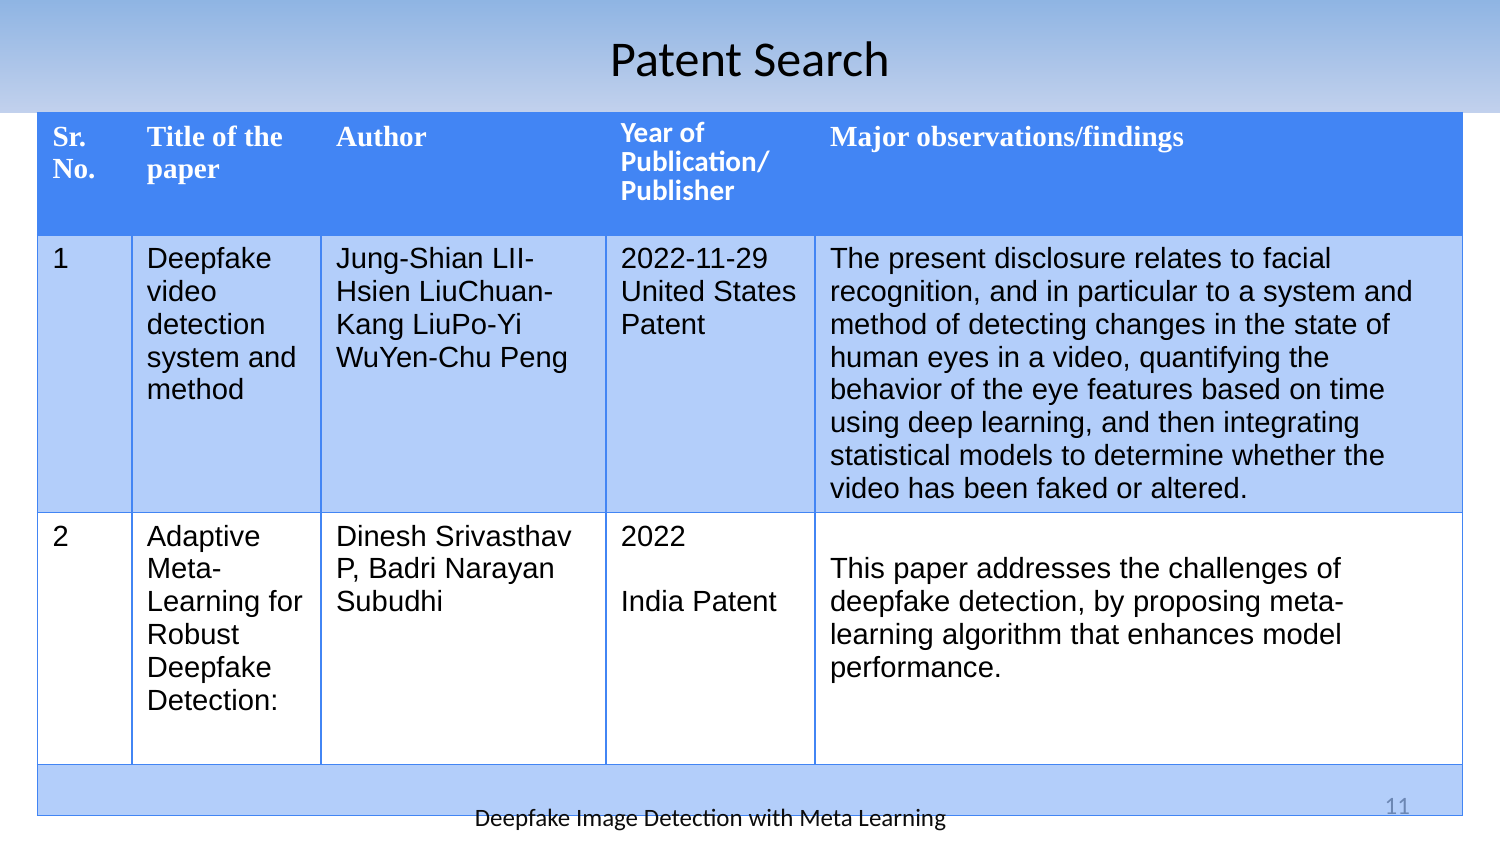

# Patent Search
| Sr. No. | Title of the paper | Author | Year of Publication/ Publisher | Major observations/findings |
| --- | --- | --- | --- | --- |
| 1 | Deepfake video detection system and method | Jung-Shian LII-Hsien LiuChuan-Kang LiuPo-Yi WuYen-Chu Peng | 2022-11-29 United States Patent | The present disclosure relates to facial recognition, and in particular to a system and method of detecting changes in the state of human eyes in a video, quantifying the behavior of the eye features based on time using deep learning, and then integrating statistical models to determine whether the video has been faked or altered. |
| 2 | Adaptive Meta-Learning for Robust Deepfake Detection: | Dinesh Srivasthav P, Badri Narayan Subudhi | 2022 India Patent | This paper addresses the challenges of deepfake detection, by proposing meta-learning algorithm that enhances model performance. |
|  |  |  |  |  |

11
Deepfake Image Detection with Meta Learning